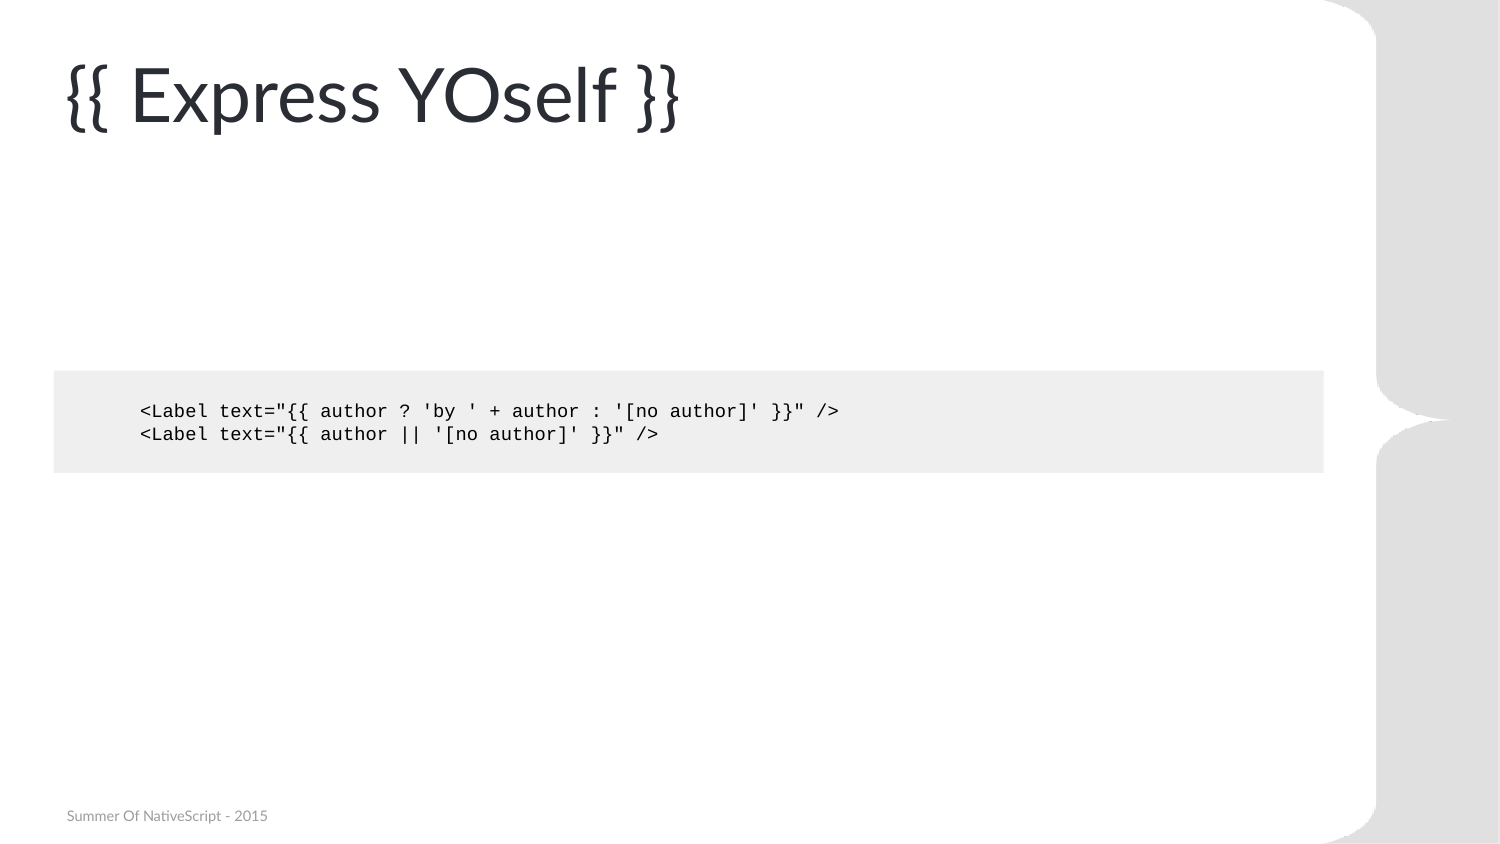

# {{ Express YOself }}

<Label text="{{ author ? 'by ' + author : '[no author]' }}" />
<Label text="{{ author || '[no author]' }}" />